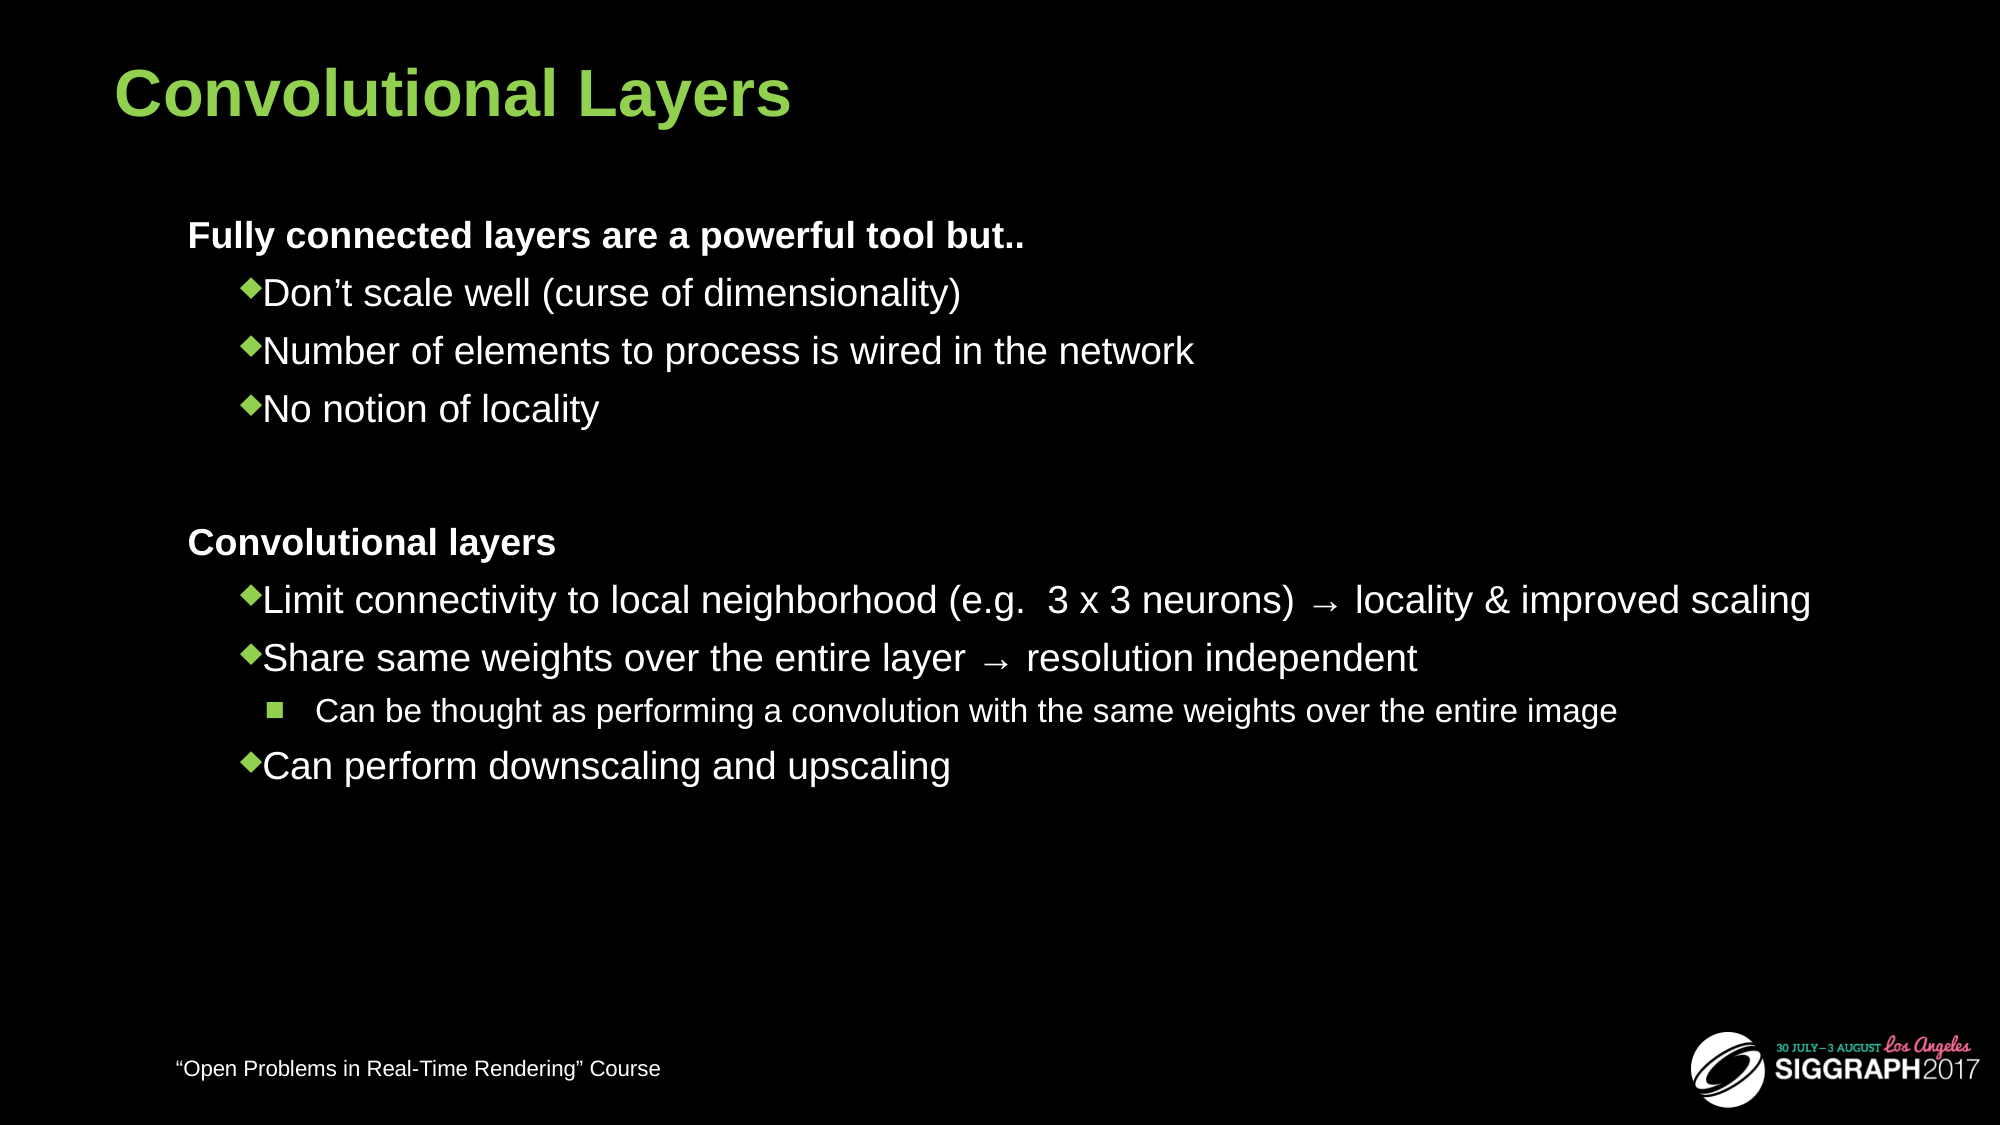

# Convolutional Layers
Fully connected layers are a powerful tool but..
Don’t scale well (curse of dimensionality)
Number of elements to process is wired in the network
No notion of locality

Convolutional layers
Limit connectivity to local neighborhood (e.g.  3 x 3 neurons) → locality & improved scaling
Share same weights over the entire layer → resolution independent
Can be thought as performing a convolution with the same weights over the entire image
Can perform downscaling and upscaling

14